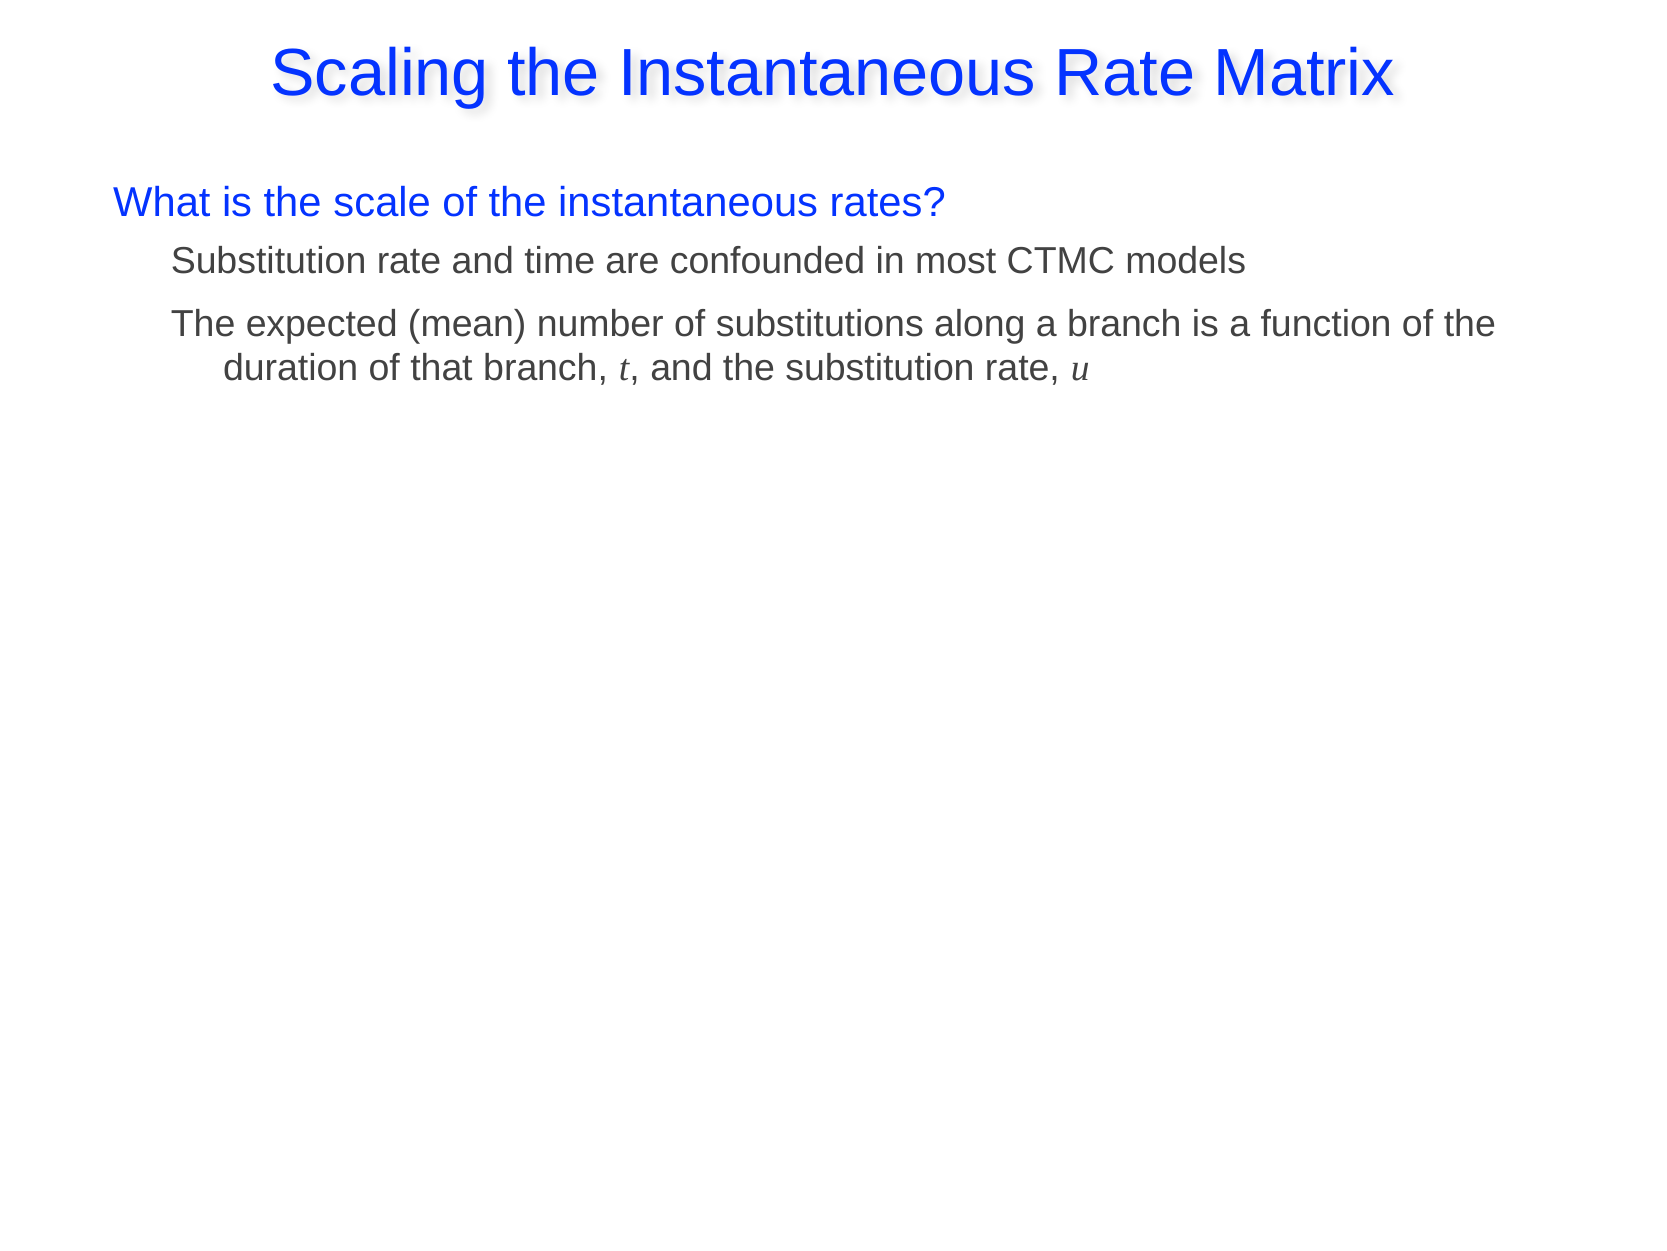

Scaling the Instantaneous Rate Matrix
What is the scale of the instantaneous rates?
Substitution rate and time are confounded in most CTMC models
The expected (mean) number of substitutions along a branch is a function of the
     duration of that branch, t, and the substitution rate, u